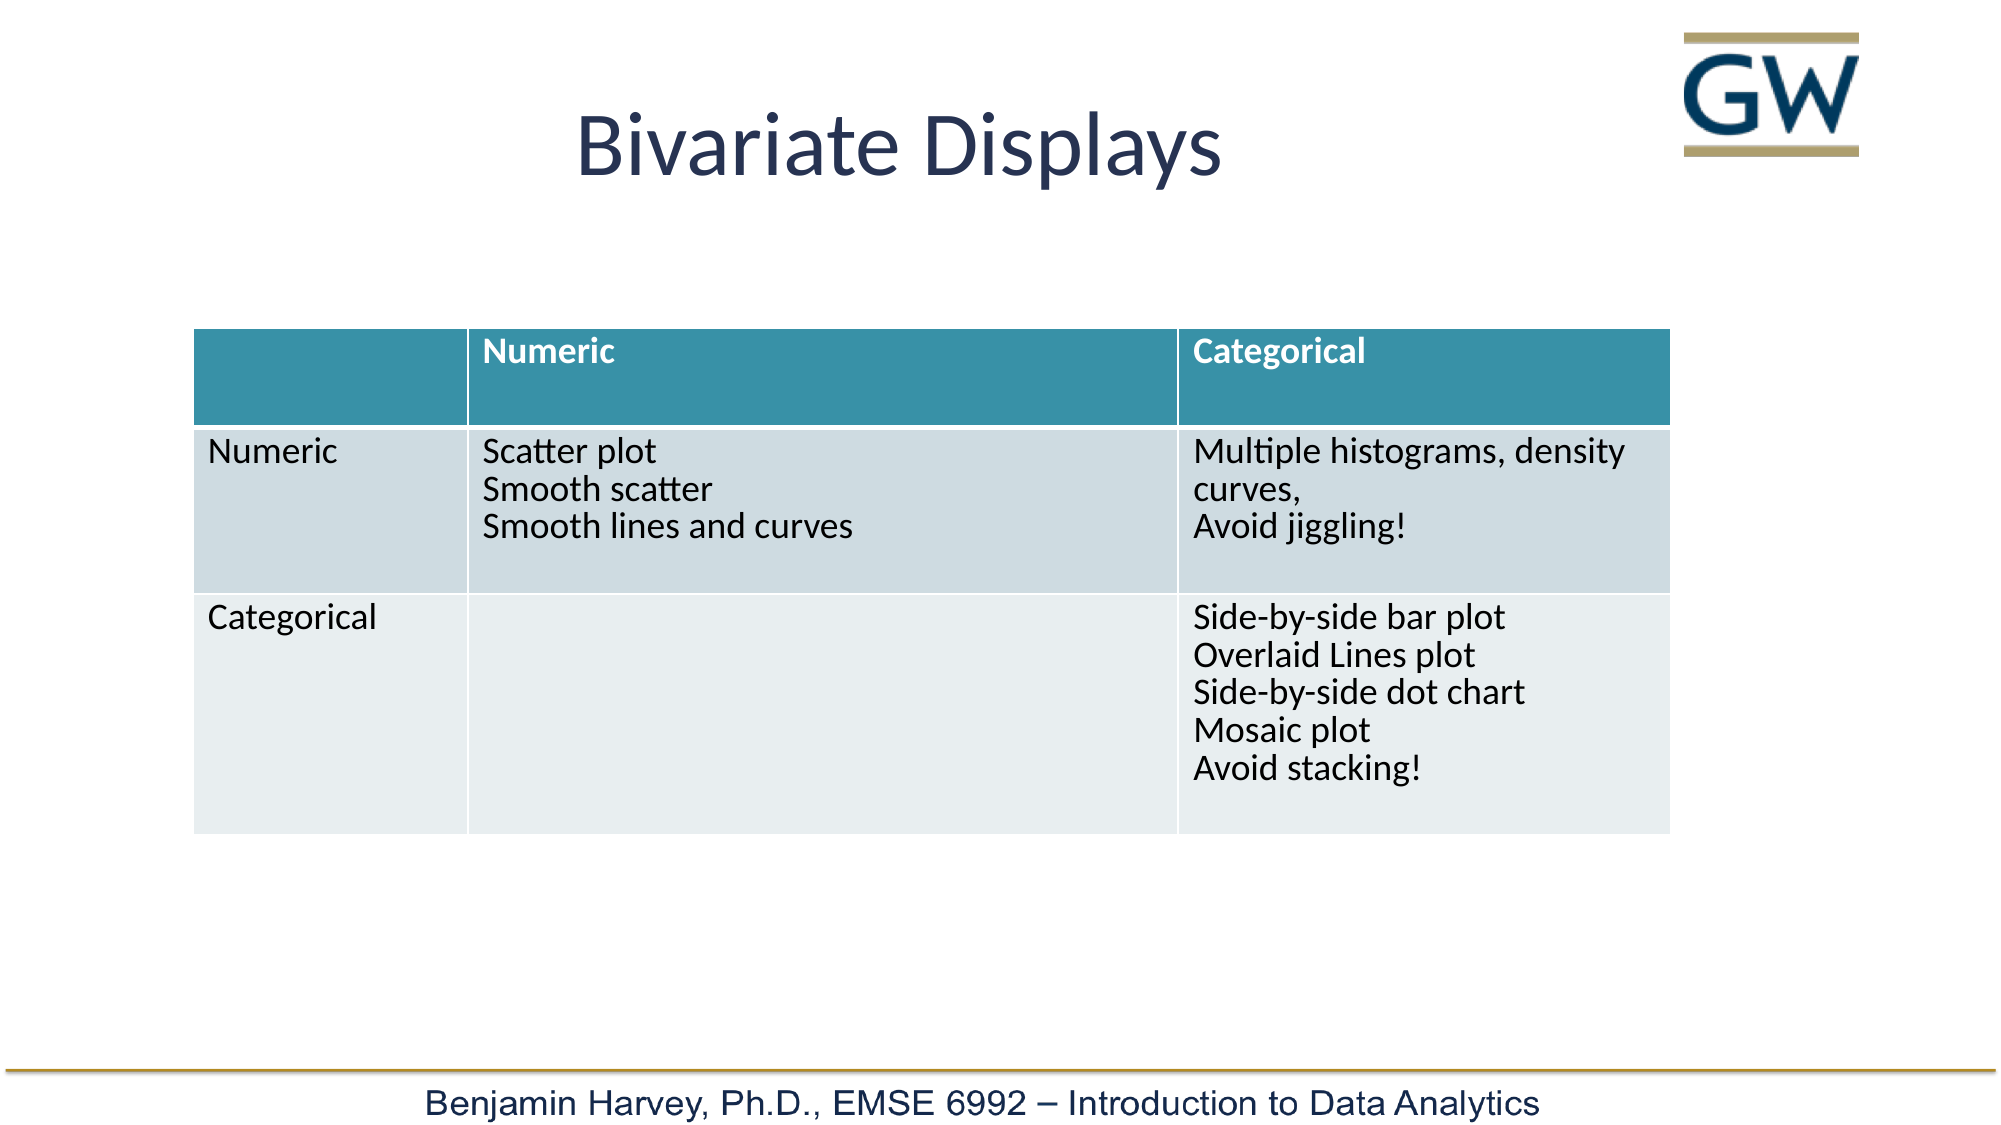

# Bivariate Displays
|  | Numeric | Categorical |
| --- | --- | --- |
| Numeric | Scatter plot Smooth scatter Smooth lines and curves | Multiple histograms, density curves, Avoid jiggling! |
| Categorical |  | Side-by-side bar plot Overlaid Lines plot Side-by-side dot chart Mosaic plot Avoid stacking! |